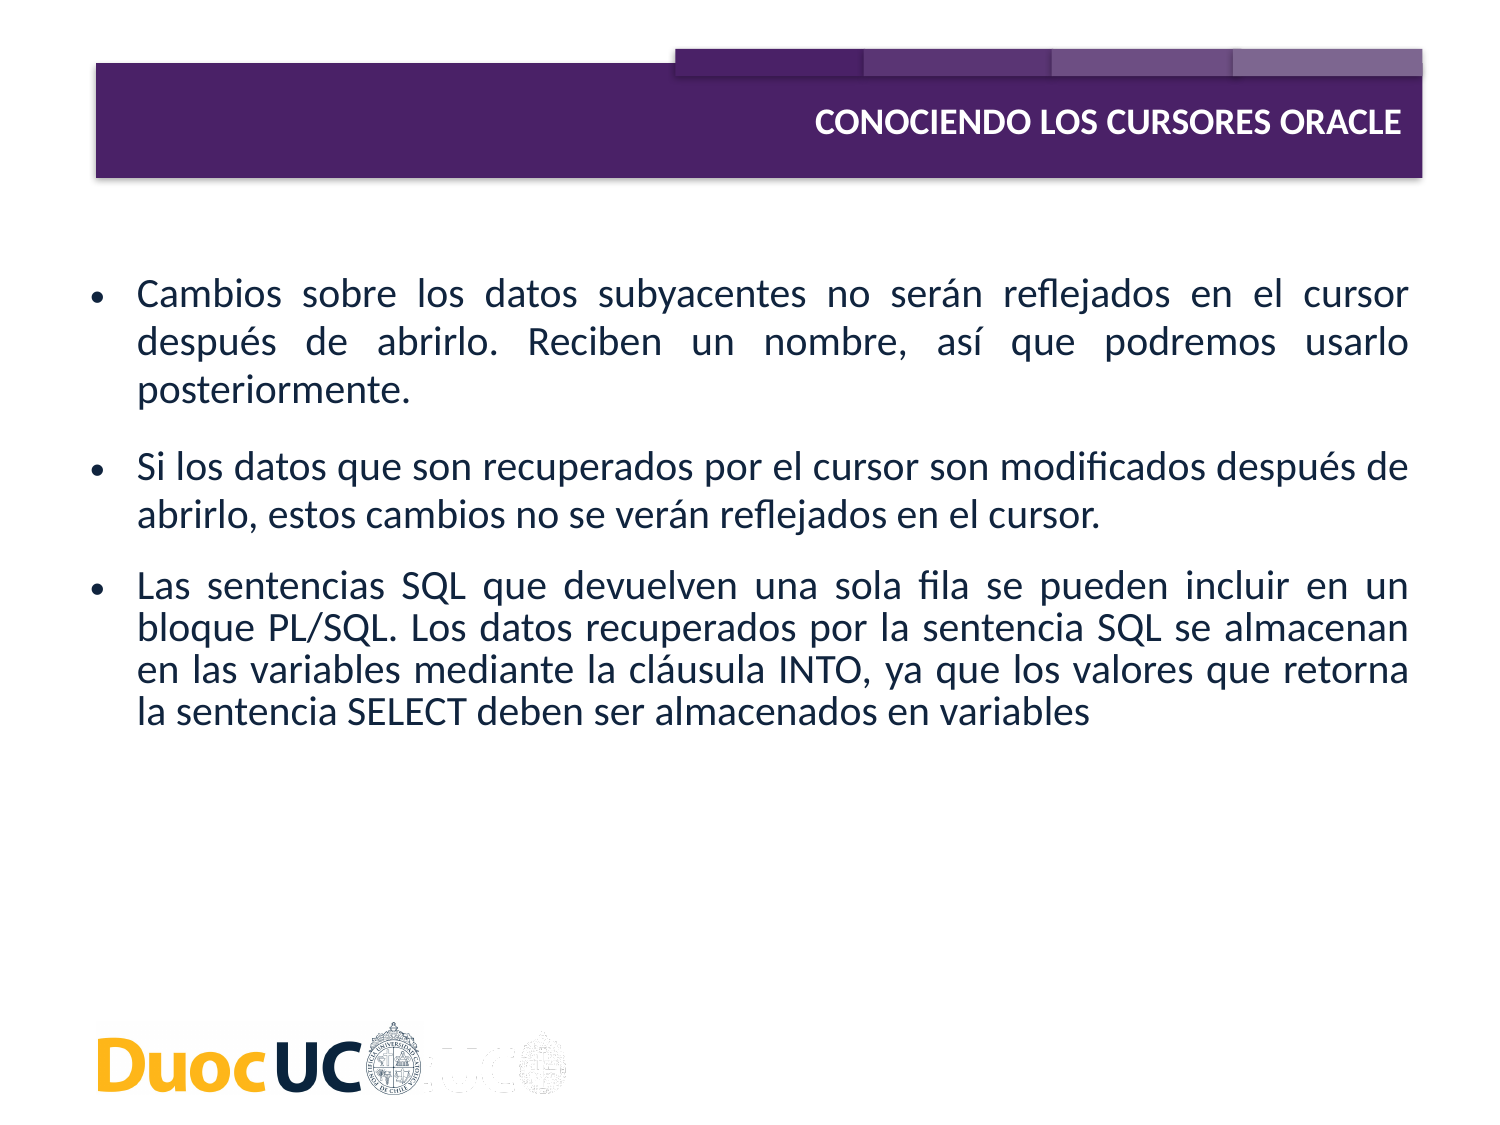

CONOCIENDO LOS CURSORES ORACLE
Cambios sobre los datos subyacentes no serán reflejados en el cursor después de abrirlo. Reciben un nombre, así que podremos usarlo posteriormente.
Si los datos que son recuperados por el cursor son modificados después de abrirlo, estos cambios no se verán reflejados en el cursor.
Las sentencias SQL que devuelven una sola fila se pueden incluir en un bloque PL/SQL. Los datos recuperados por la sentencia SQL se almacenan en las variables mediante la cláusula INTO, ya que los valores que retorna la sentencia SELECT deben ser almacenados en variables